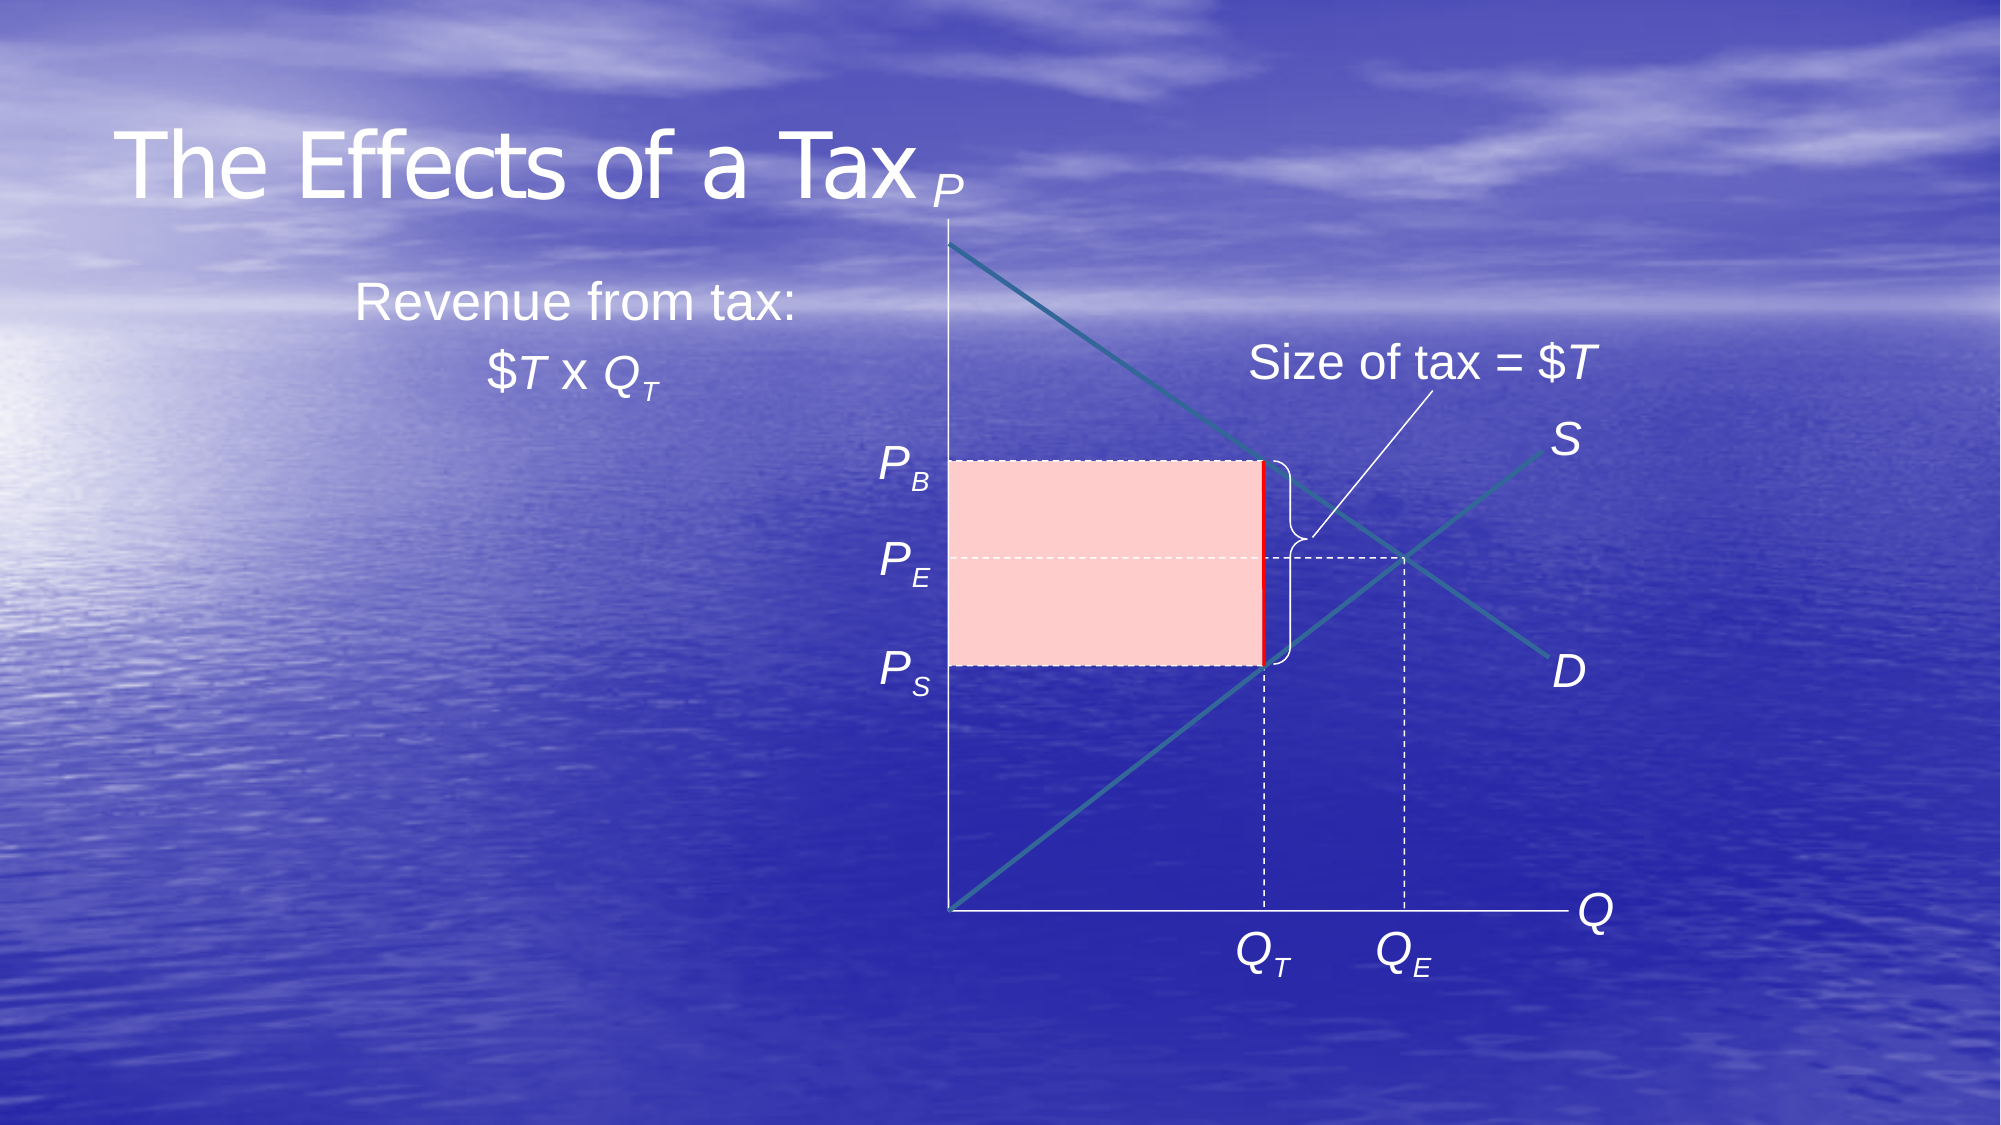

The Effects of a Tax
P

Q

Revenue from tax: $T x QT
Size of tax = $T

S
PB

PE

PS

D
QT
QE